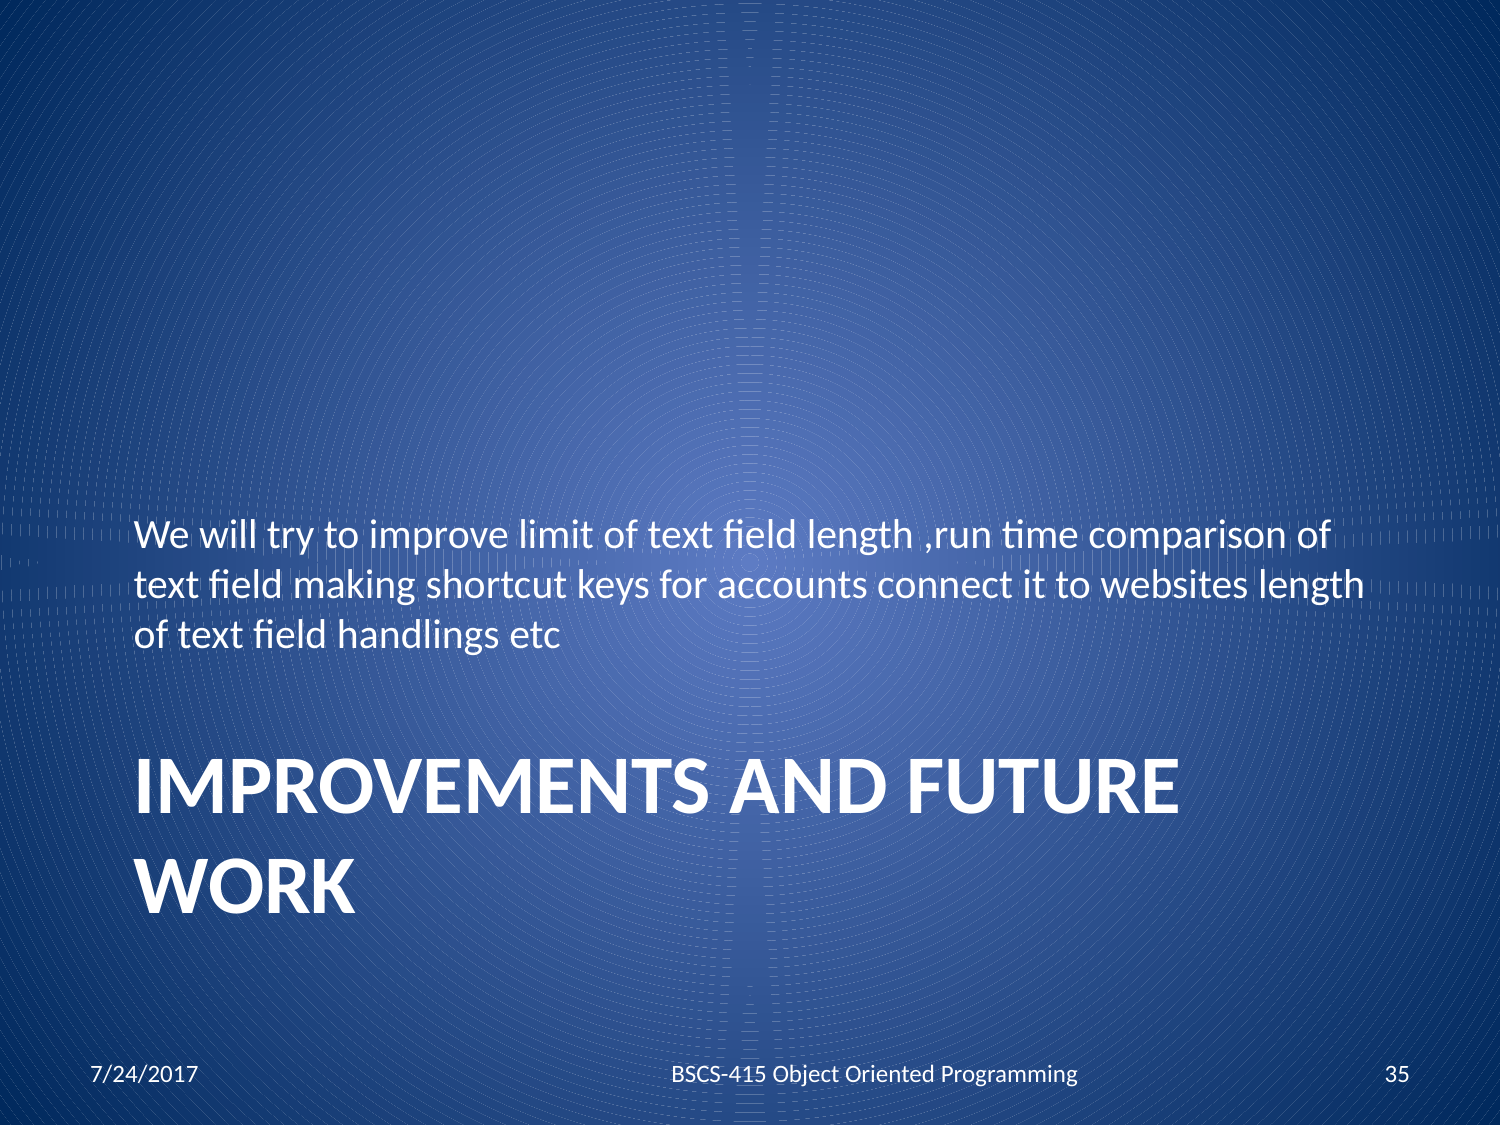

We will try to improve limit of text field length ,run time comparison of text field making shortcut keys for accounts connect it to websites length of text field handlings etc

# Improvements and future work
7/24/2017
BSCS-415 Object Oriented Programming
35